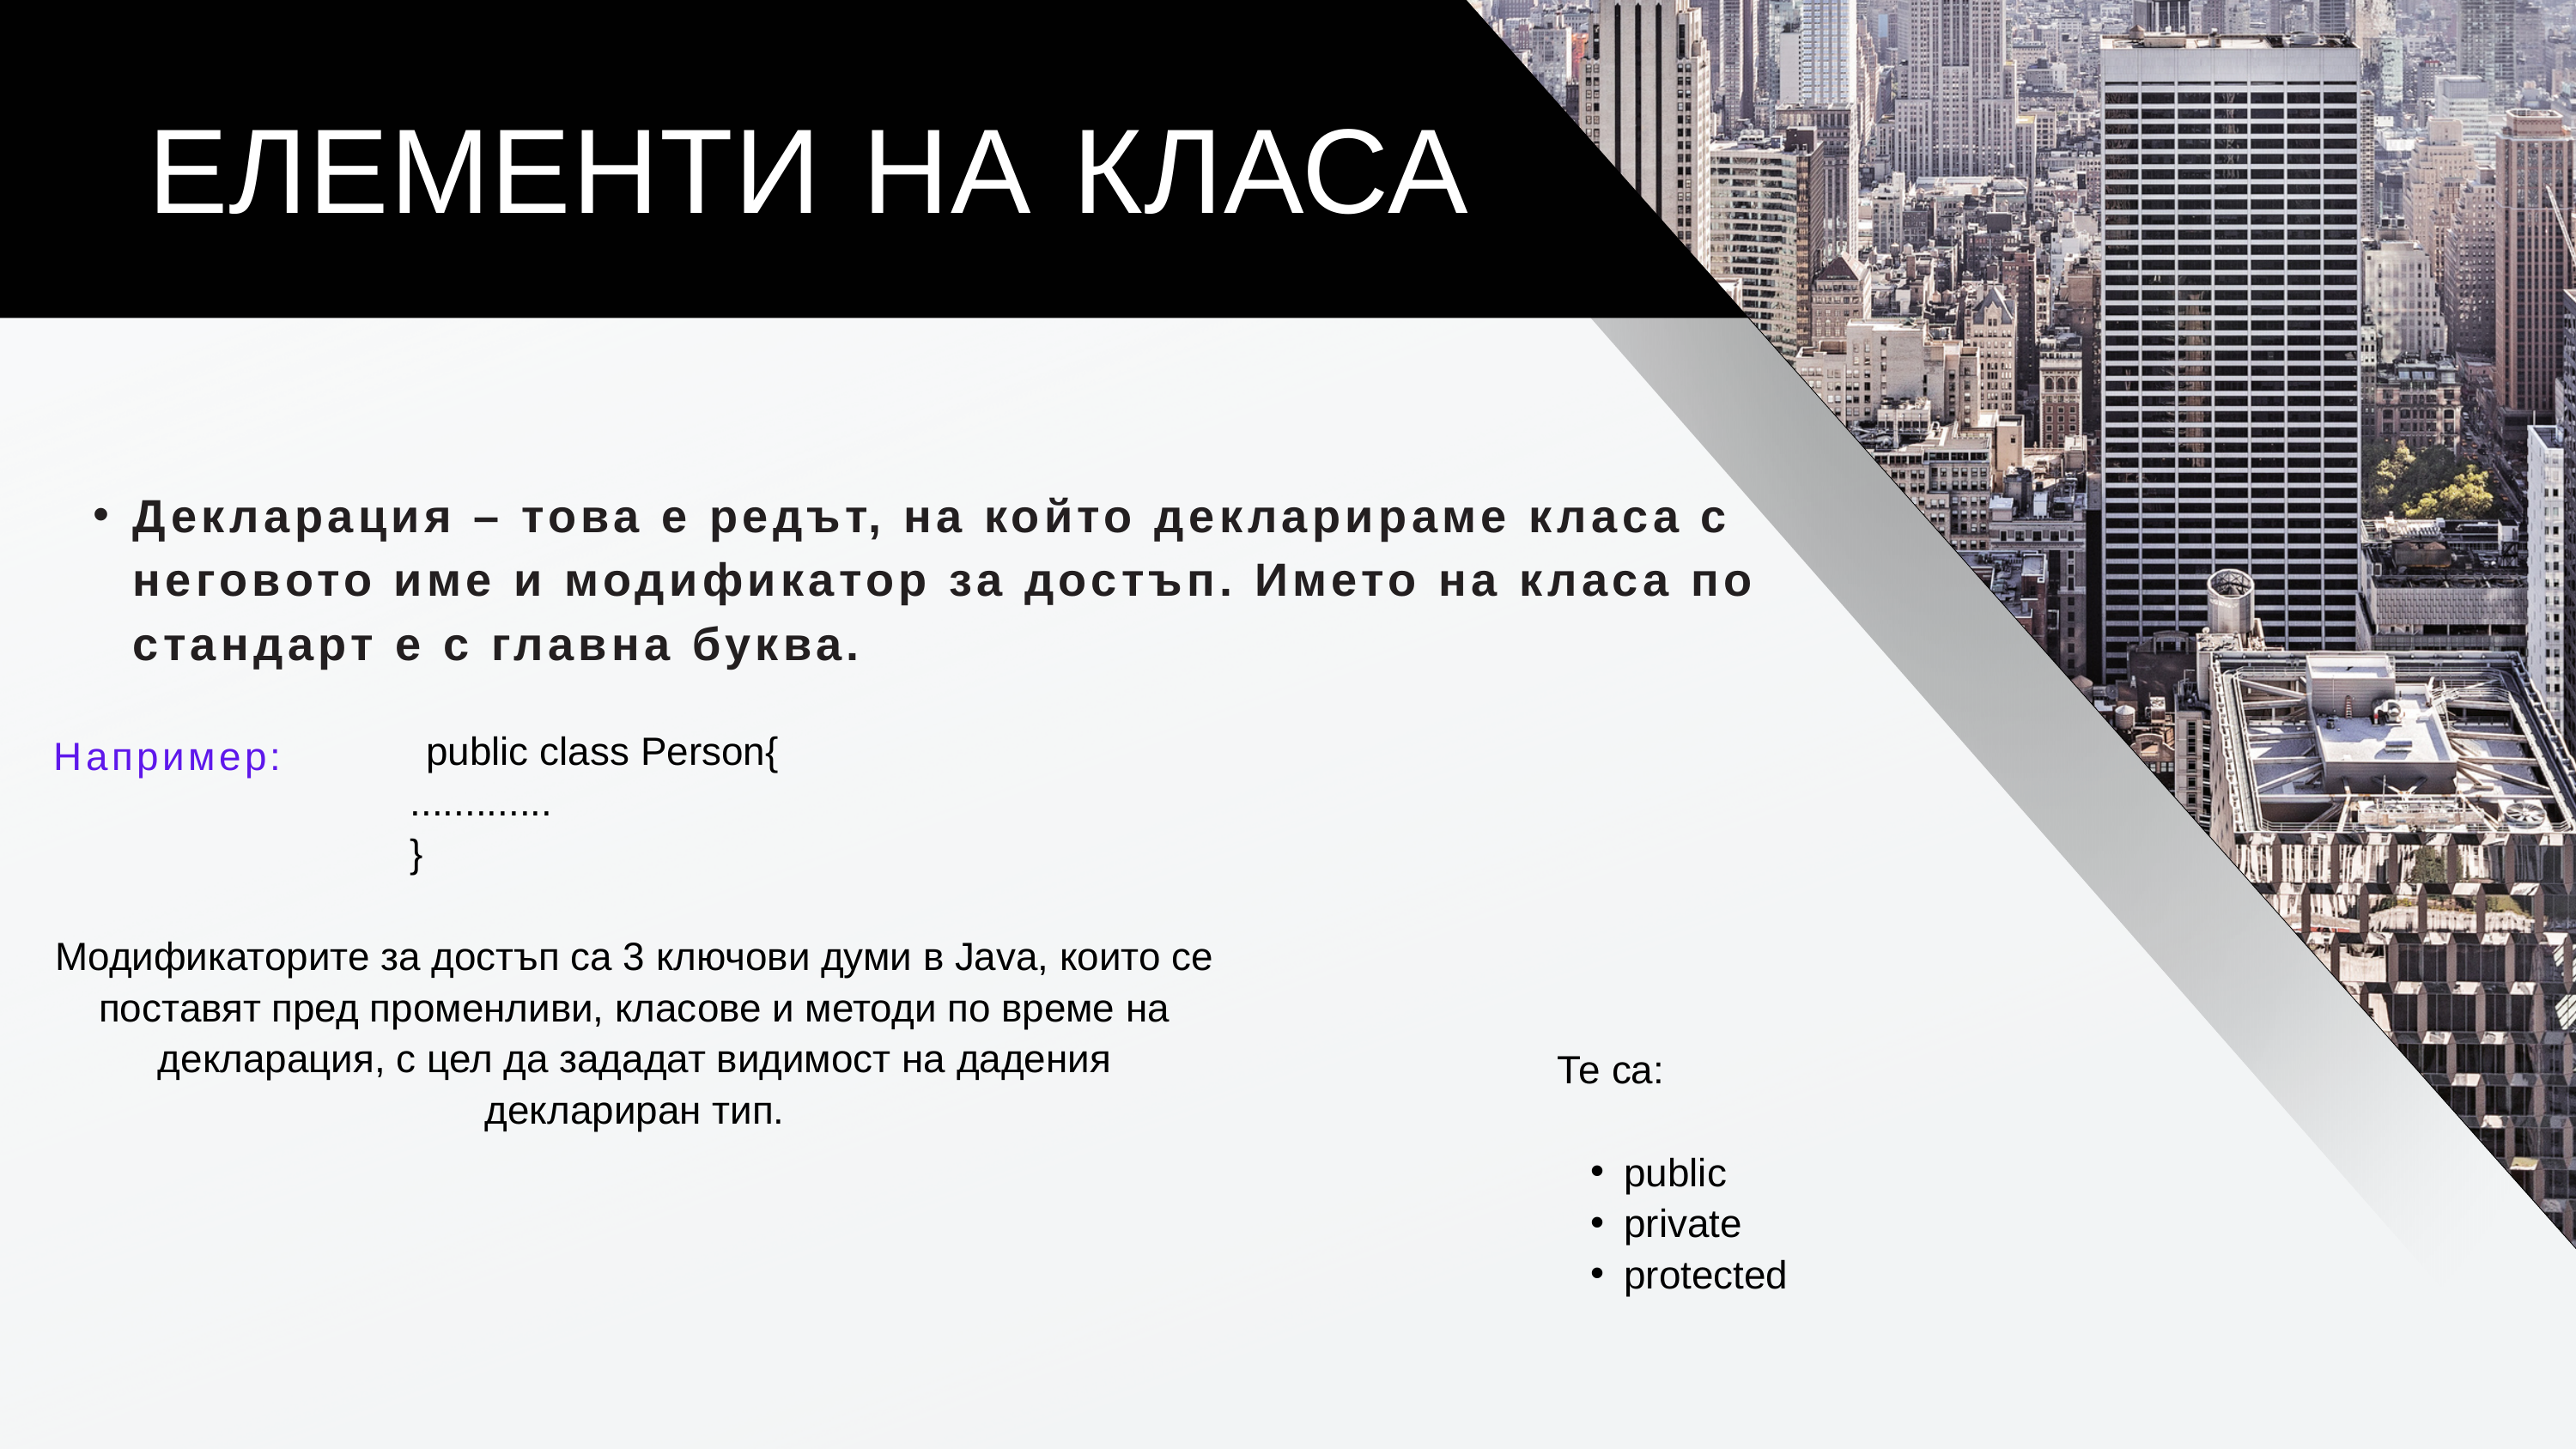

ЕЛЕМЕНТИ НА КЛАСА
Декларация – това е редът, на който декларираме класа с неговото име и модификатор за достъп. Името на класа по стандарт е с главна буква.

Например:

public class Person{
.............
}
Модификаторите за достъп са 3 ключови думи в Java, които се поставят пред променливи, класове и методи по време на декларация, с цел да зададат видимост на дадения деклариран тип.
Те са:

public
private
protected